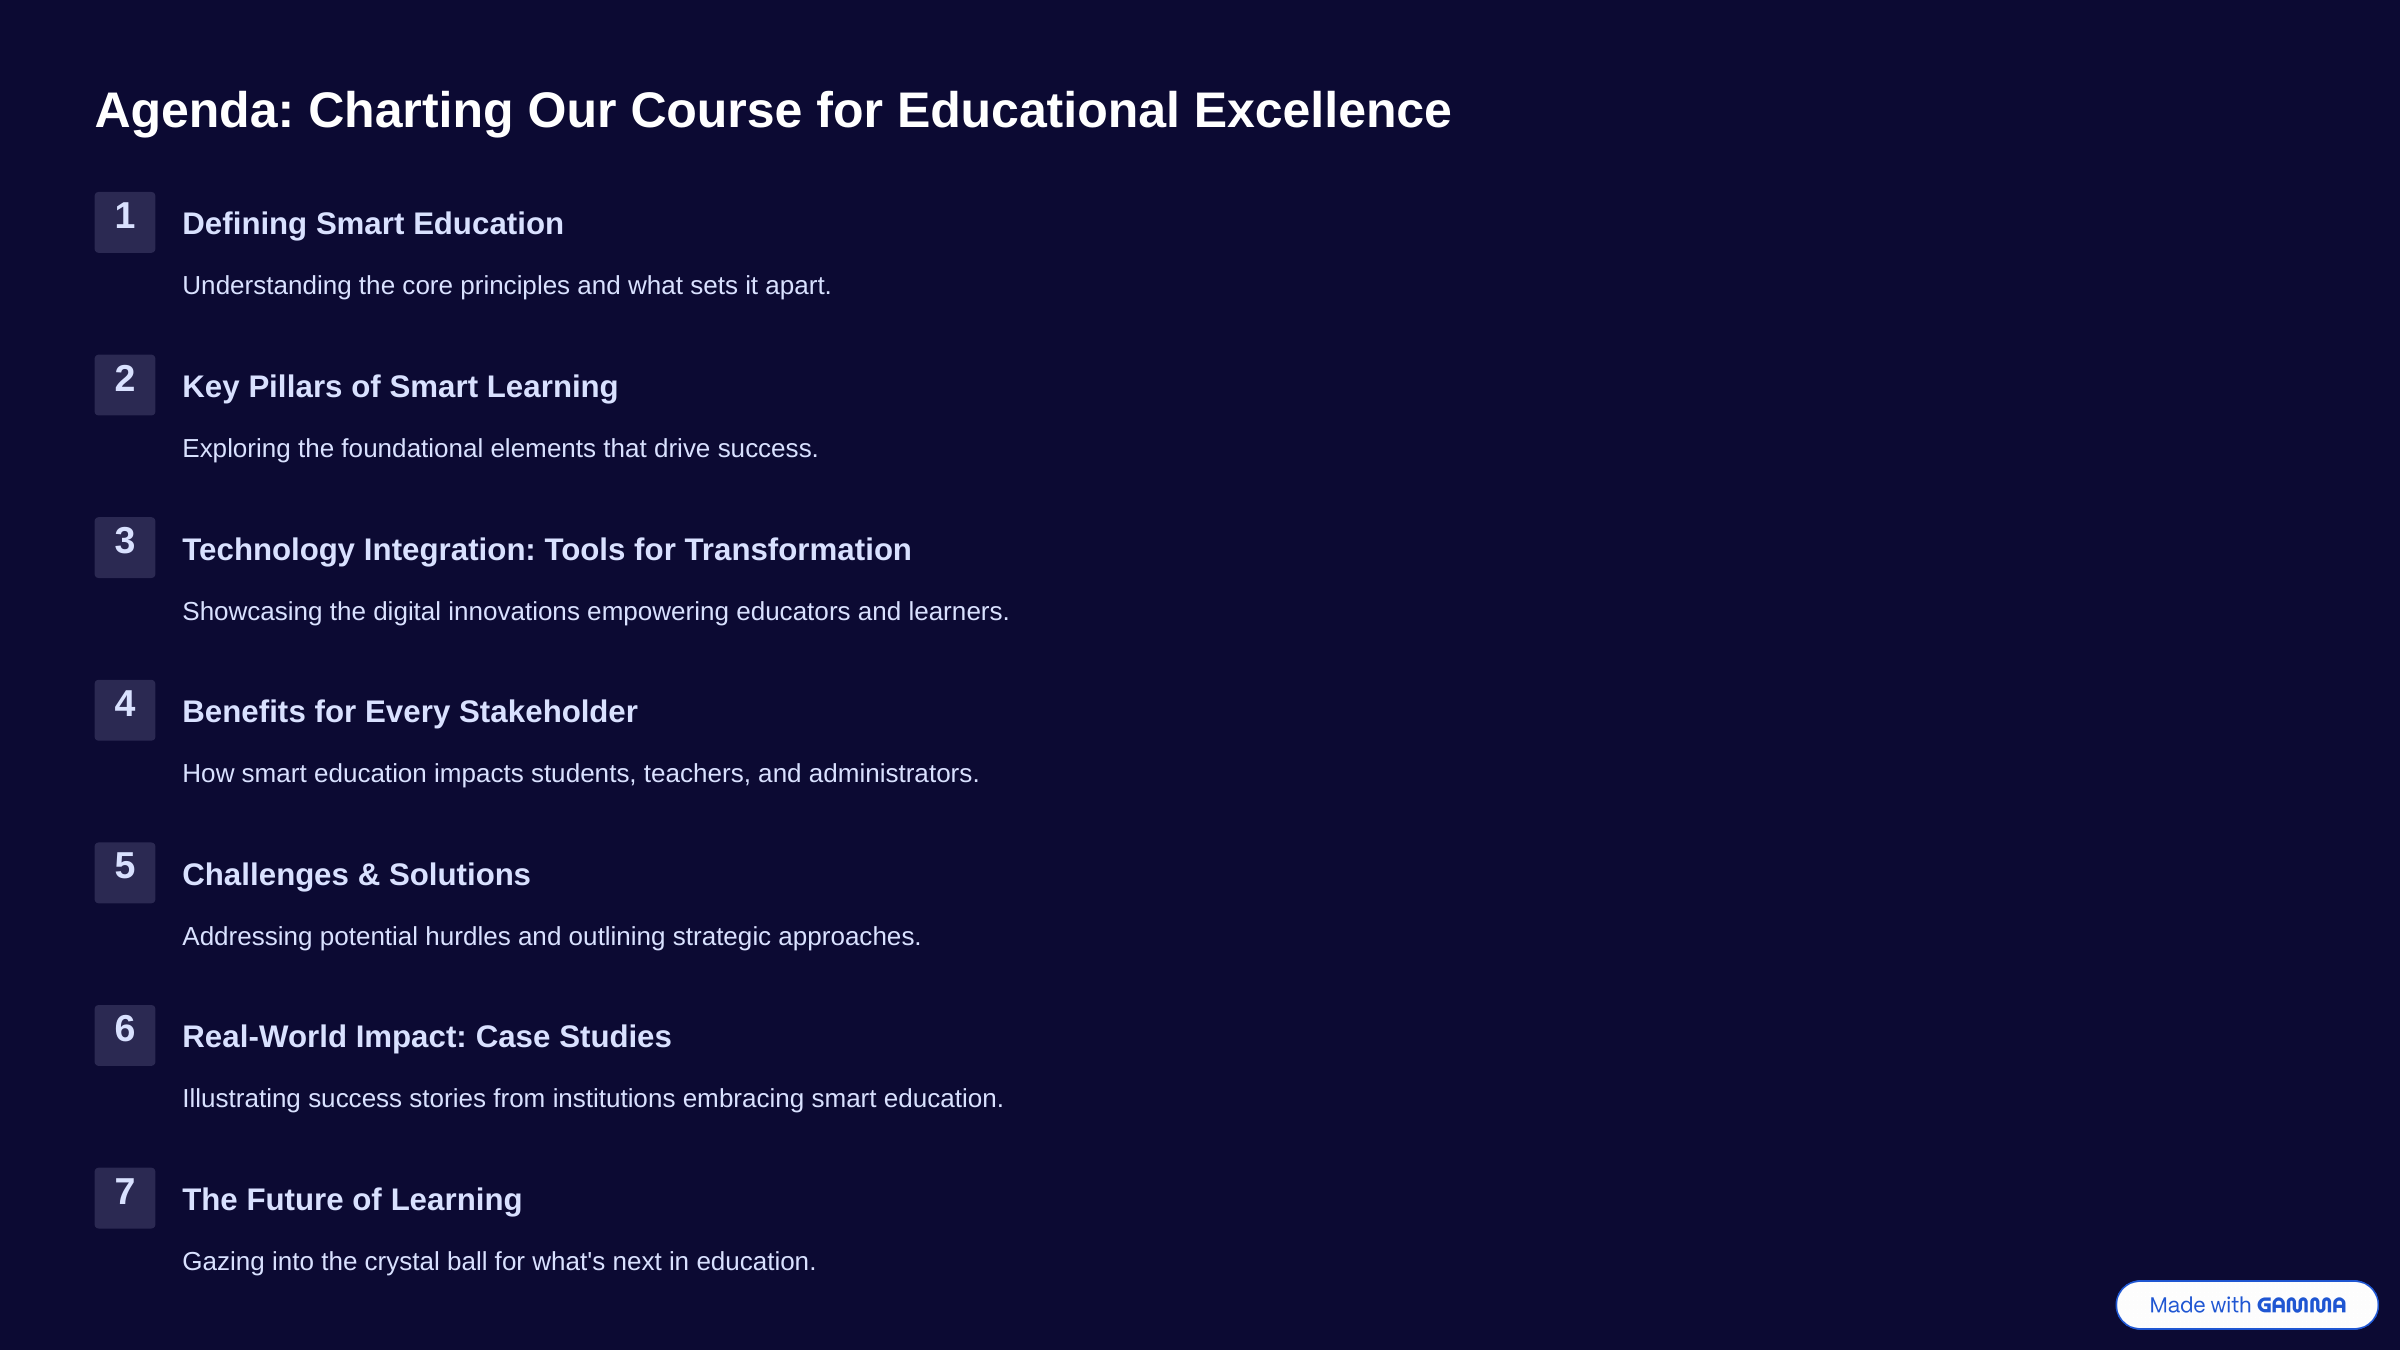

Agenda: Charting Our Course for Educational Excellence

1
Defining Smart Education
Understanding the core principles and what sets it apart.

2
Key Pillars of Smart Learning
Exploring the foundational elements that drive success.

3
Technology Integration: Tools for Transformation
Showcasing the digital innovations empowering educators and learners.

4
Benefits for Every Stakeholder
How smart education impacts students, teachers, and administrators.

5
Challenges & Solutions
Addressing potential hurdles and outlining strategic approaches.

6
Real-World Impact: Case Studies
Illustrating success stories from institutions embracing smart education.

7
The Future of Learning
Gazing into the crystal ball for what's next in education.